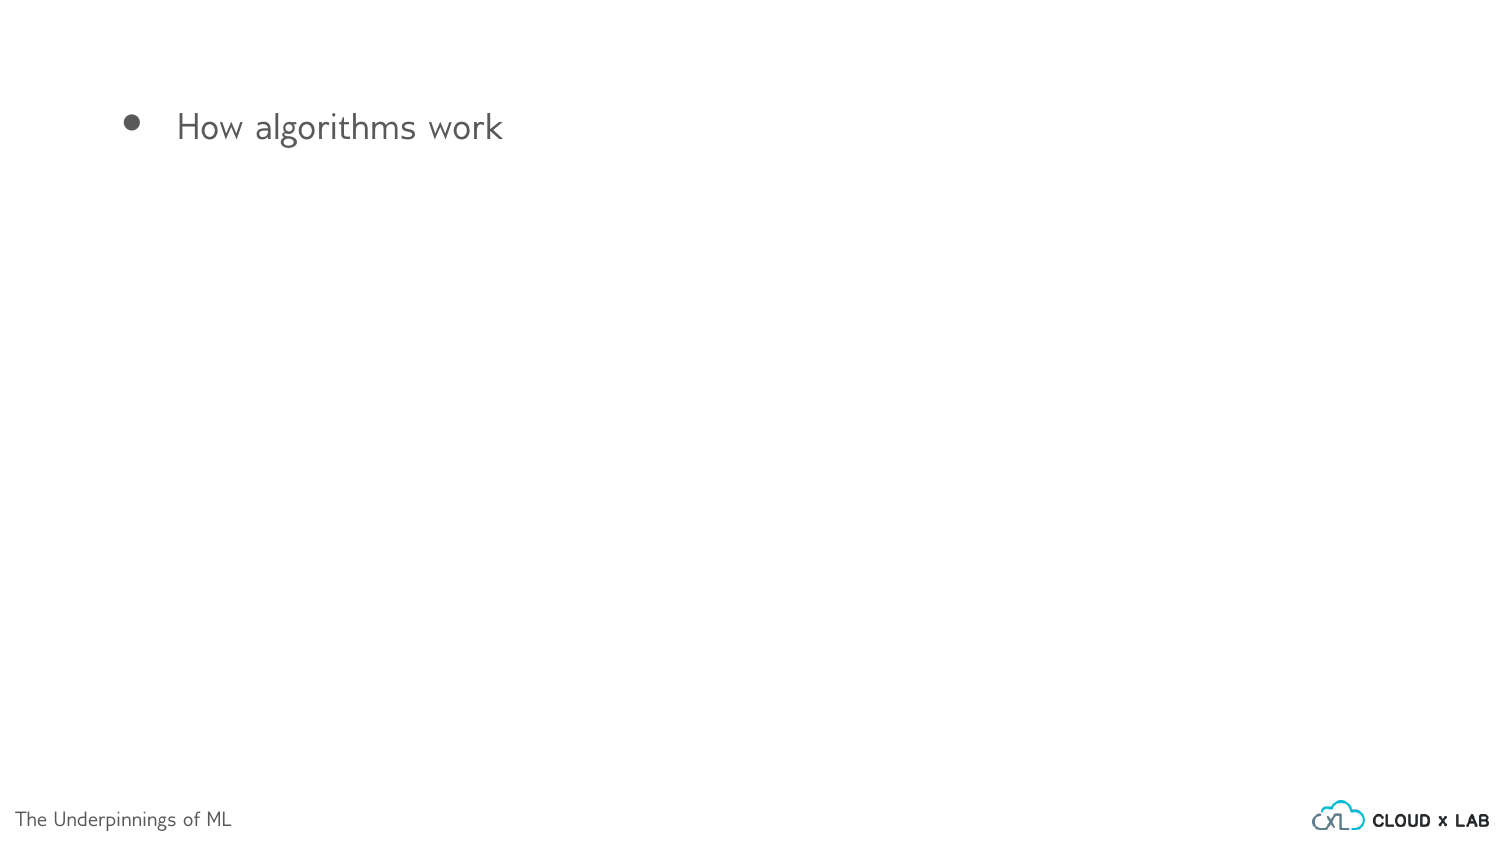

How algorithms work
The Underpinnings of ML